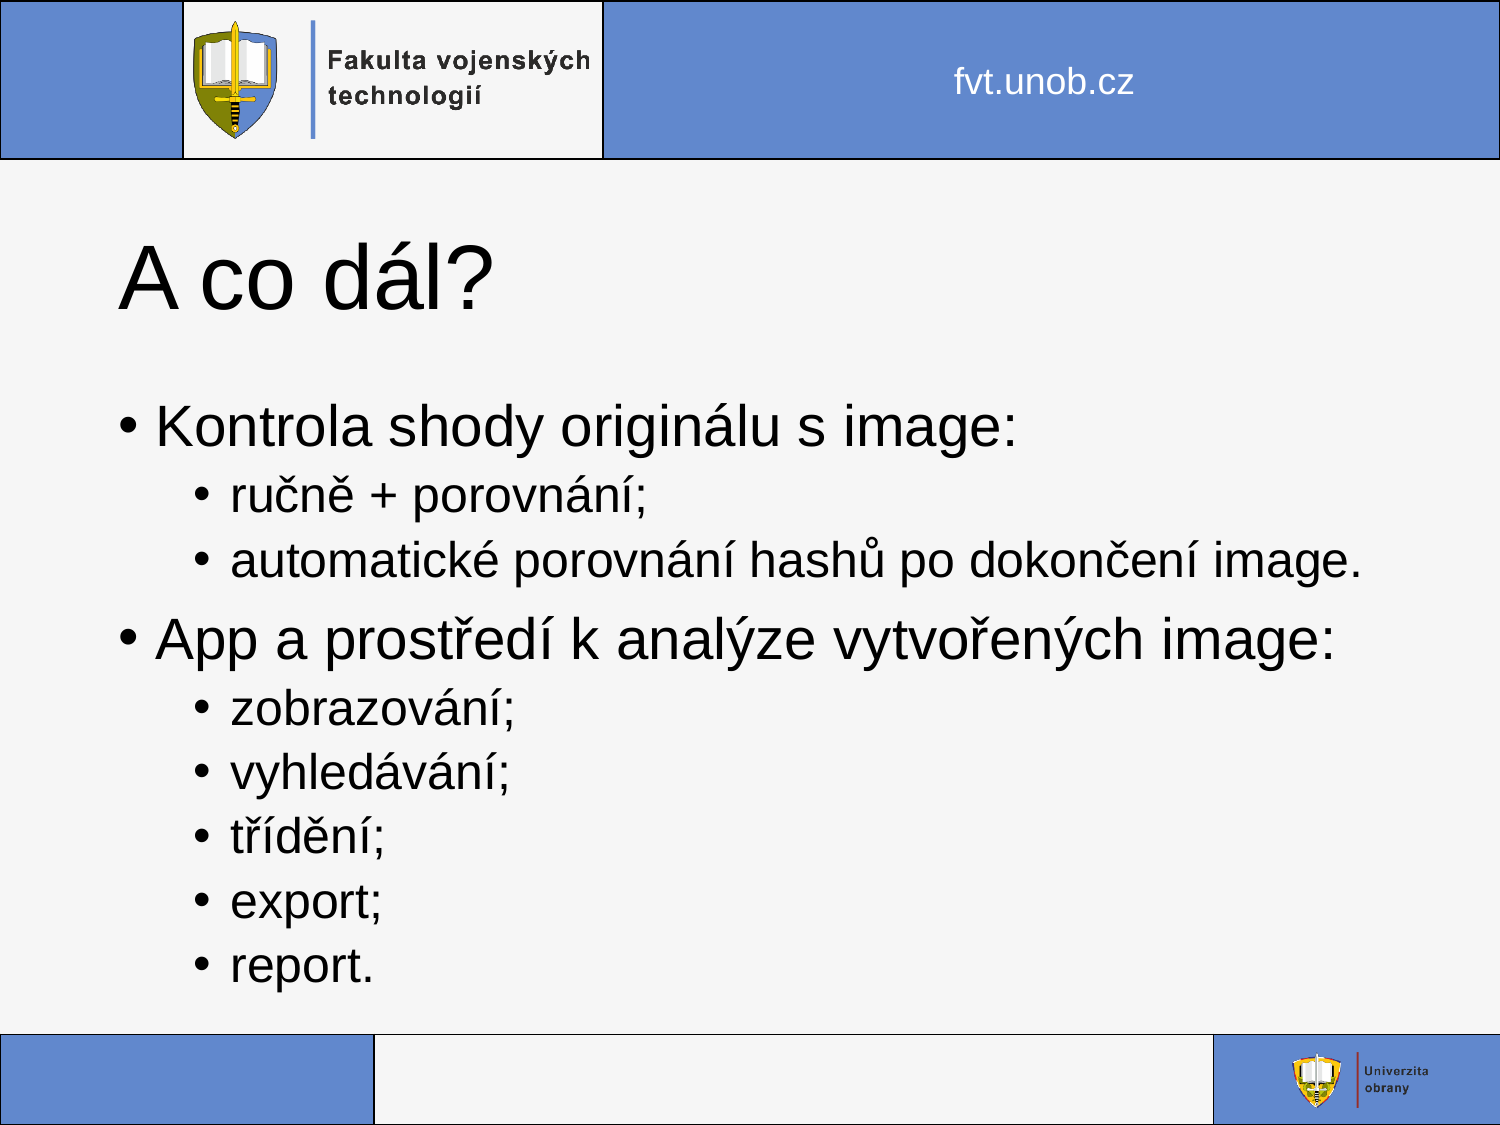

# A co dál?
Kontrola shody originálu s image:
ručně + porovnání;
automatické porovnání hashů po dokončení image.
App a prostředí k analýze vytvořených image:
zobrazování;
vyhledávání;
třídění;
export;
report.